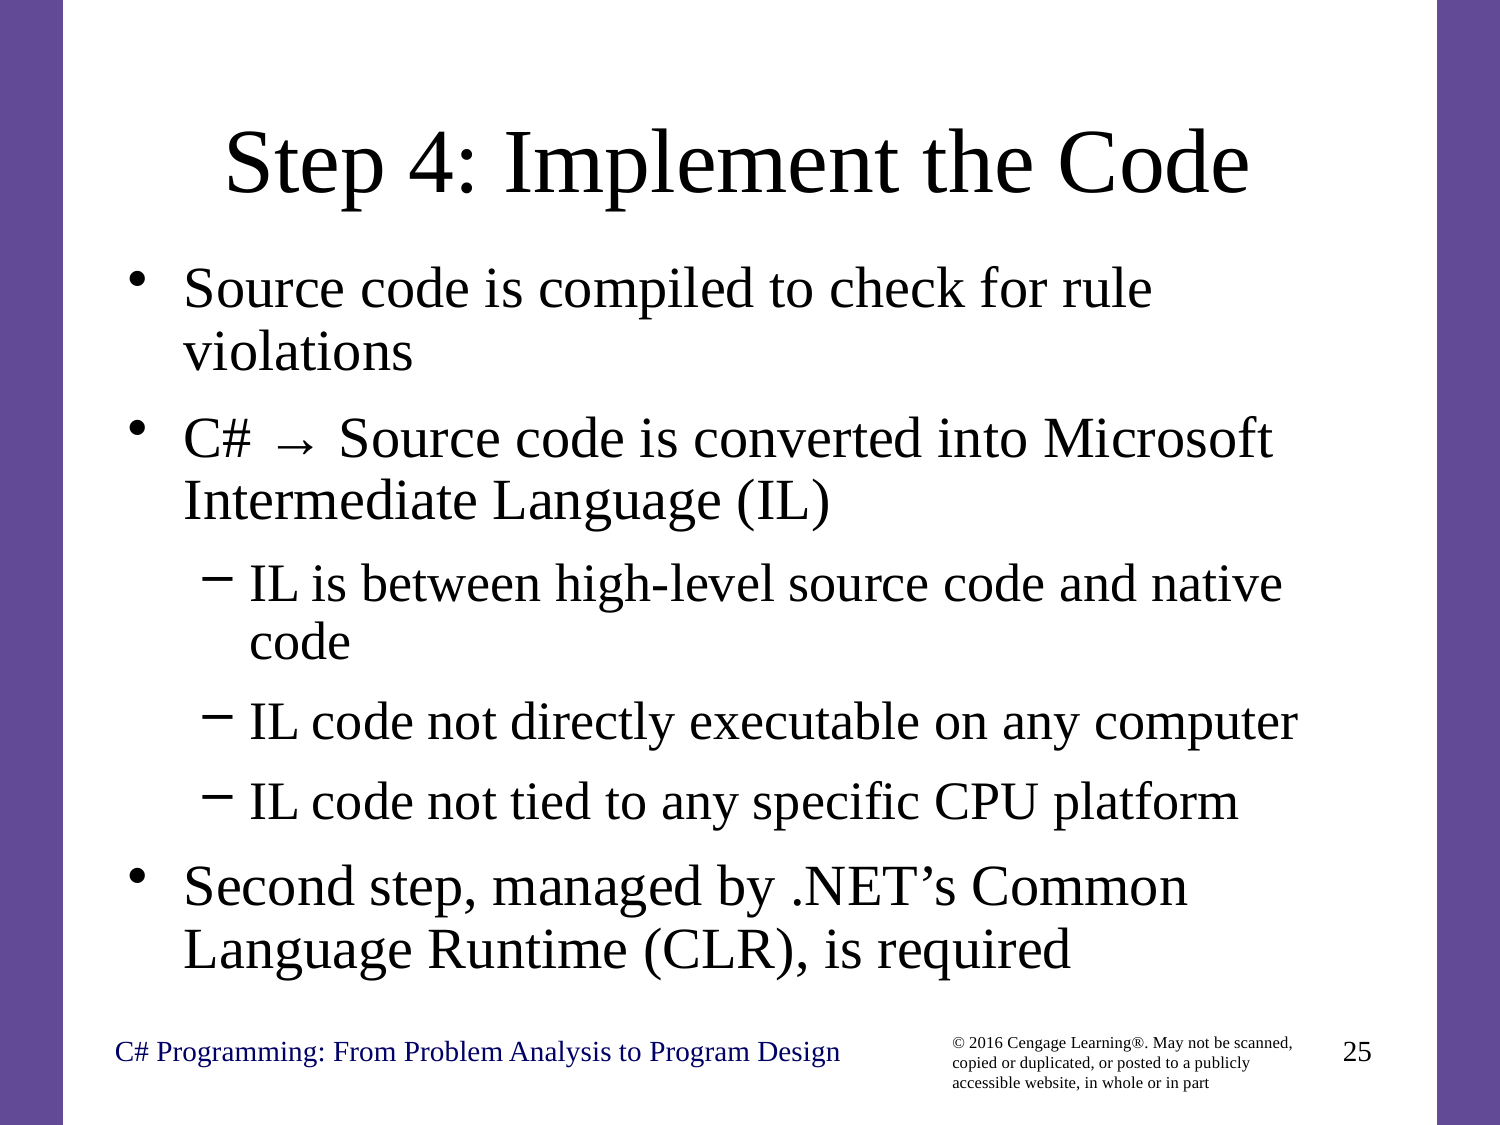

# Step 4: Implement the Code
Source code is compiled to check for rule violations
C# → Source code is converted into Microsoft Intermediate Language (IL)
IL is between high-level source code and native code
IL code not directly executable on any computer
IL code not tied to any specific CPU platform
Second step, managed by .NET’s Common Language Runtime (CLR), is required
C# Programming: From Problem Analysis to Program Design

25